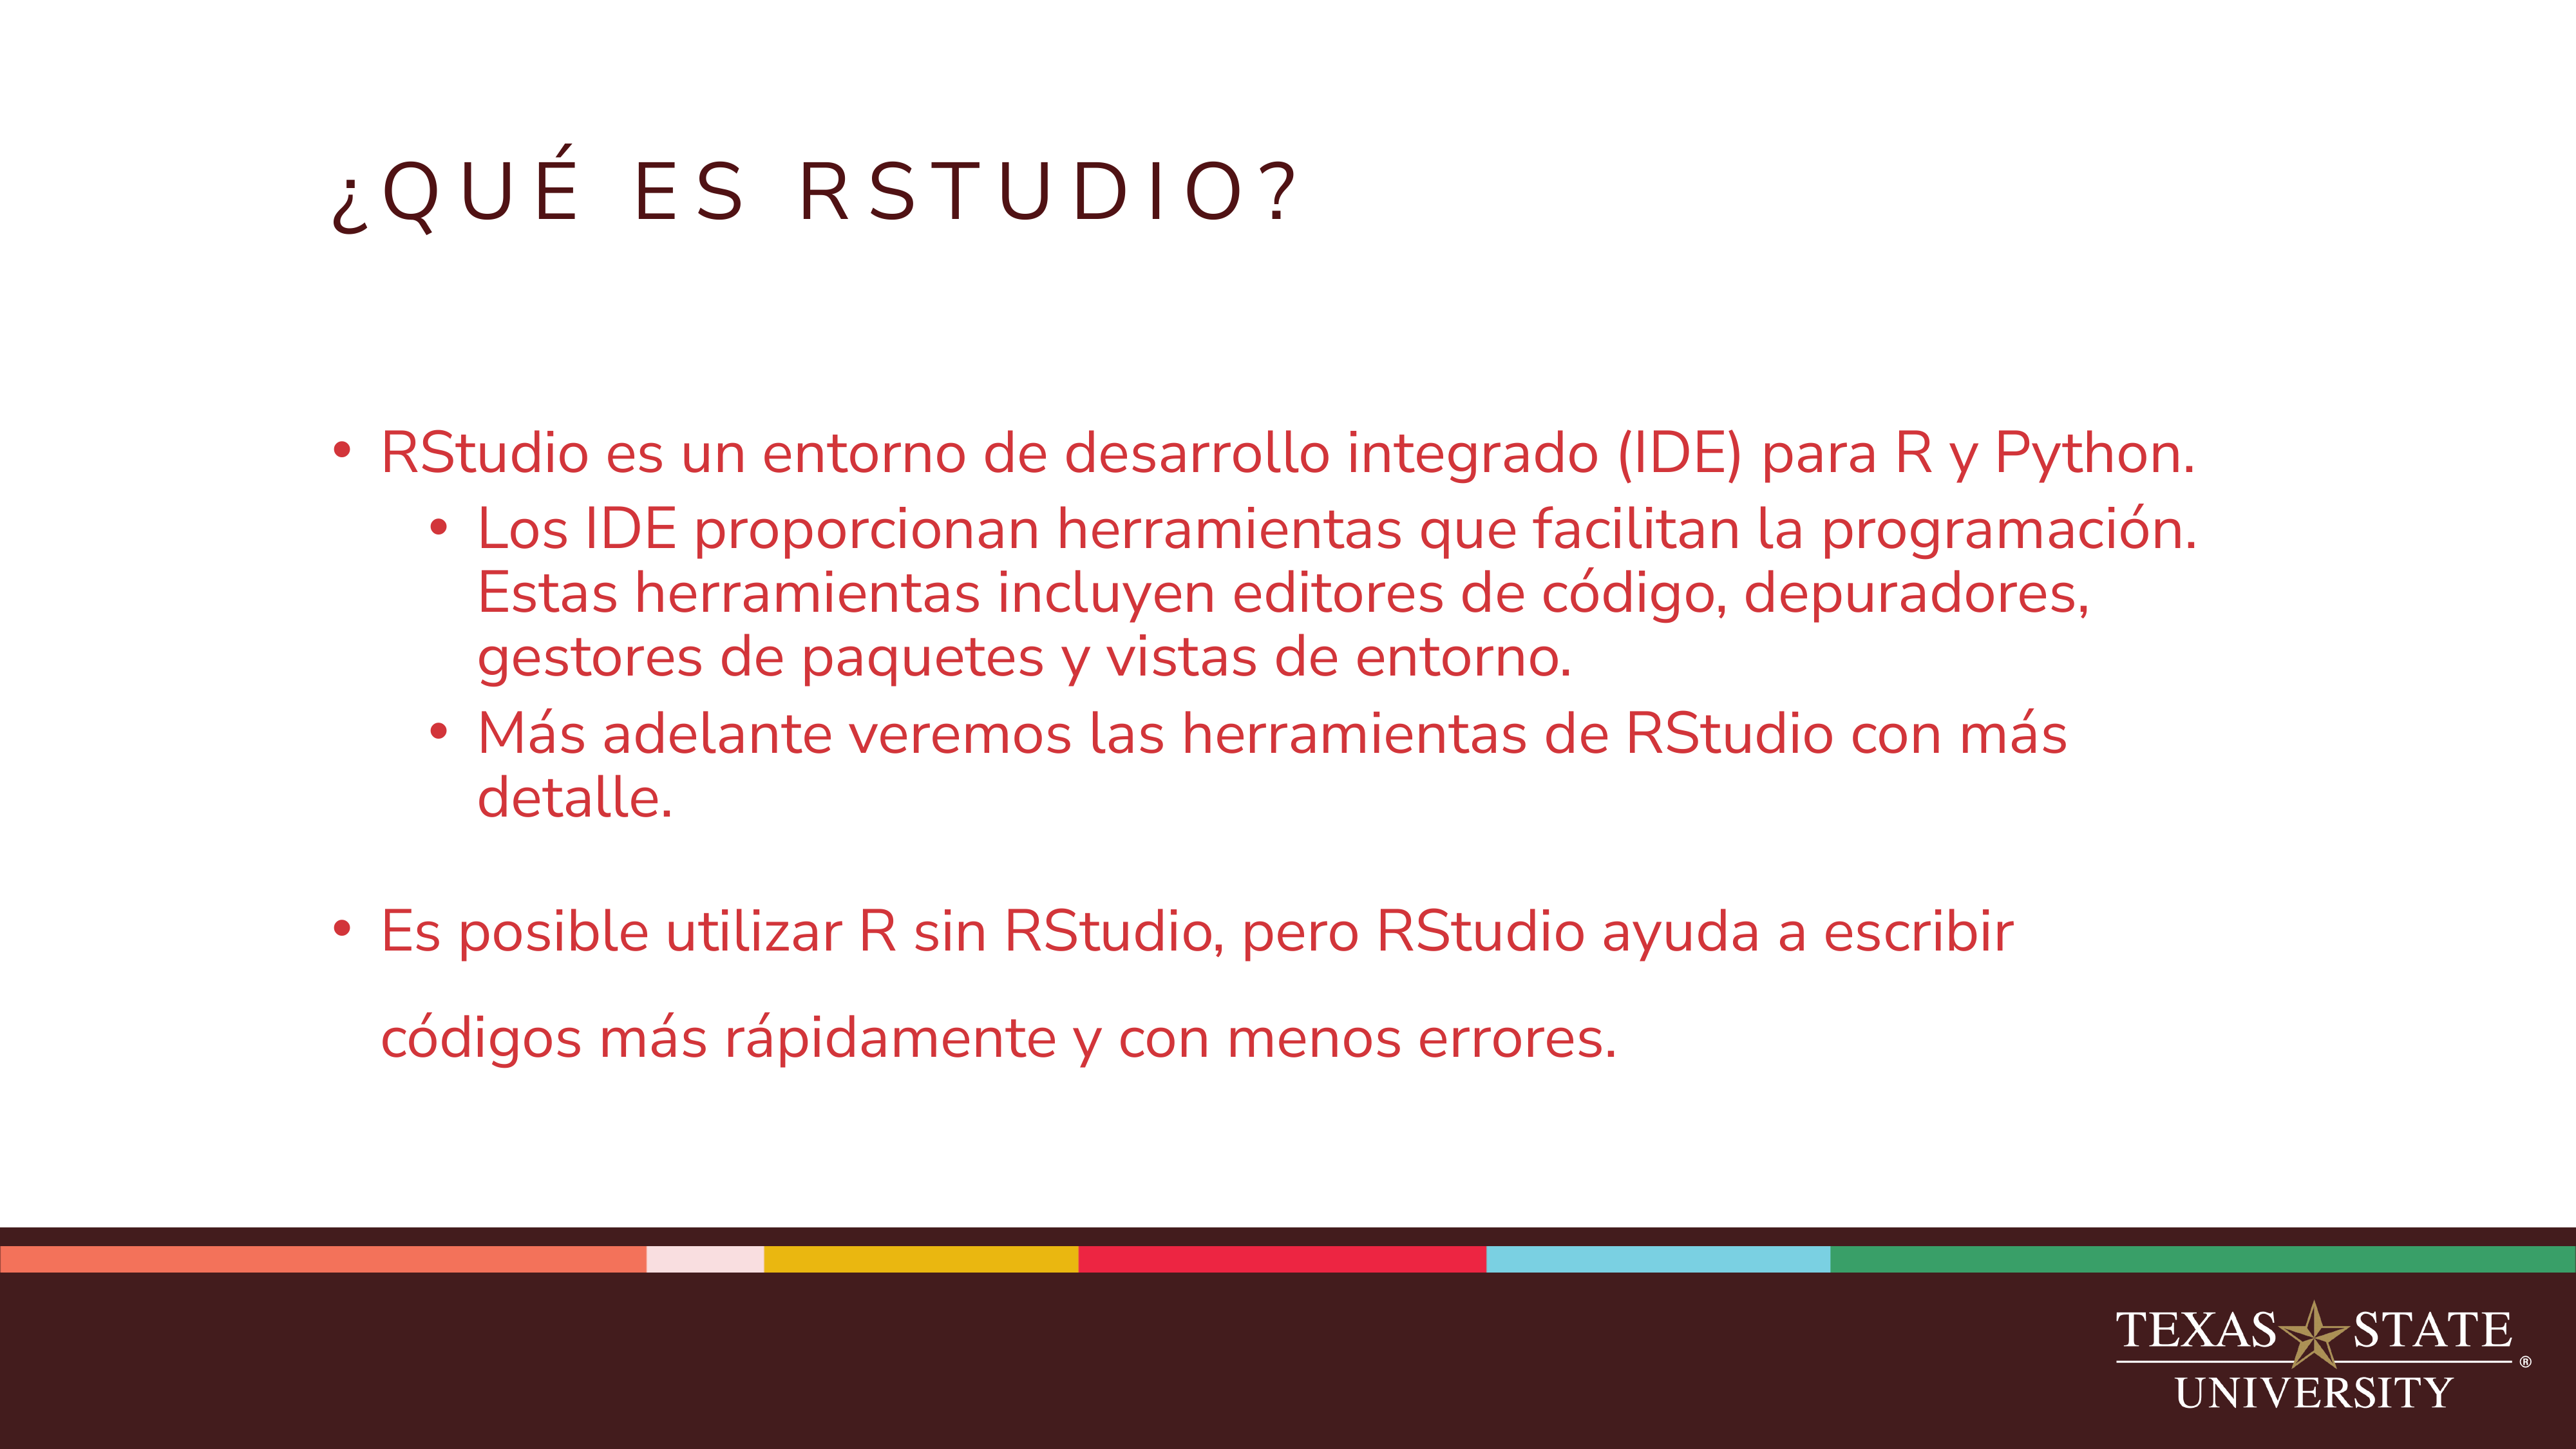

# ¿QUÉ ES RSTUDIO?
RStudio es un entorno de desarrollo integrado (IDE) para R y Python.
Los IDE proporcionan herramientas que facilitan la programación. Estas herramientas incluyen editores de código, depuradores, gestores de paquetes y vistas de entorno.
Más adelante veremos las herramientas de RStudio con más detalle.
Es posible utilizar R sin RStudio, pero RStudio ayuda a escribir códigos más rápidamente y con menos errores.